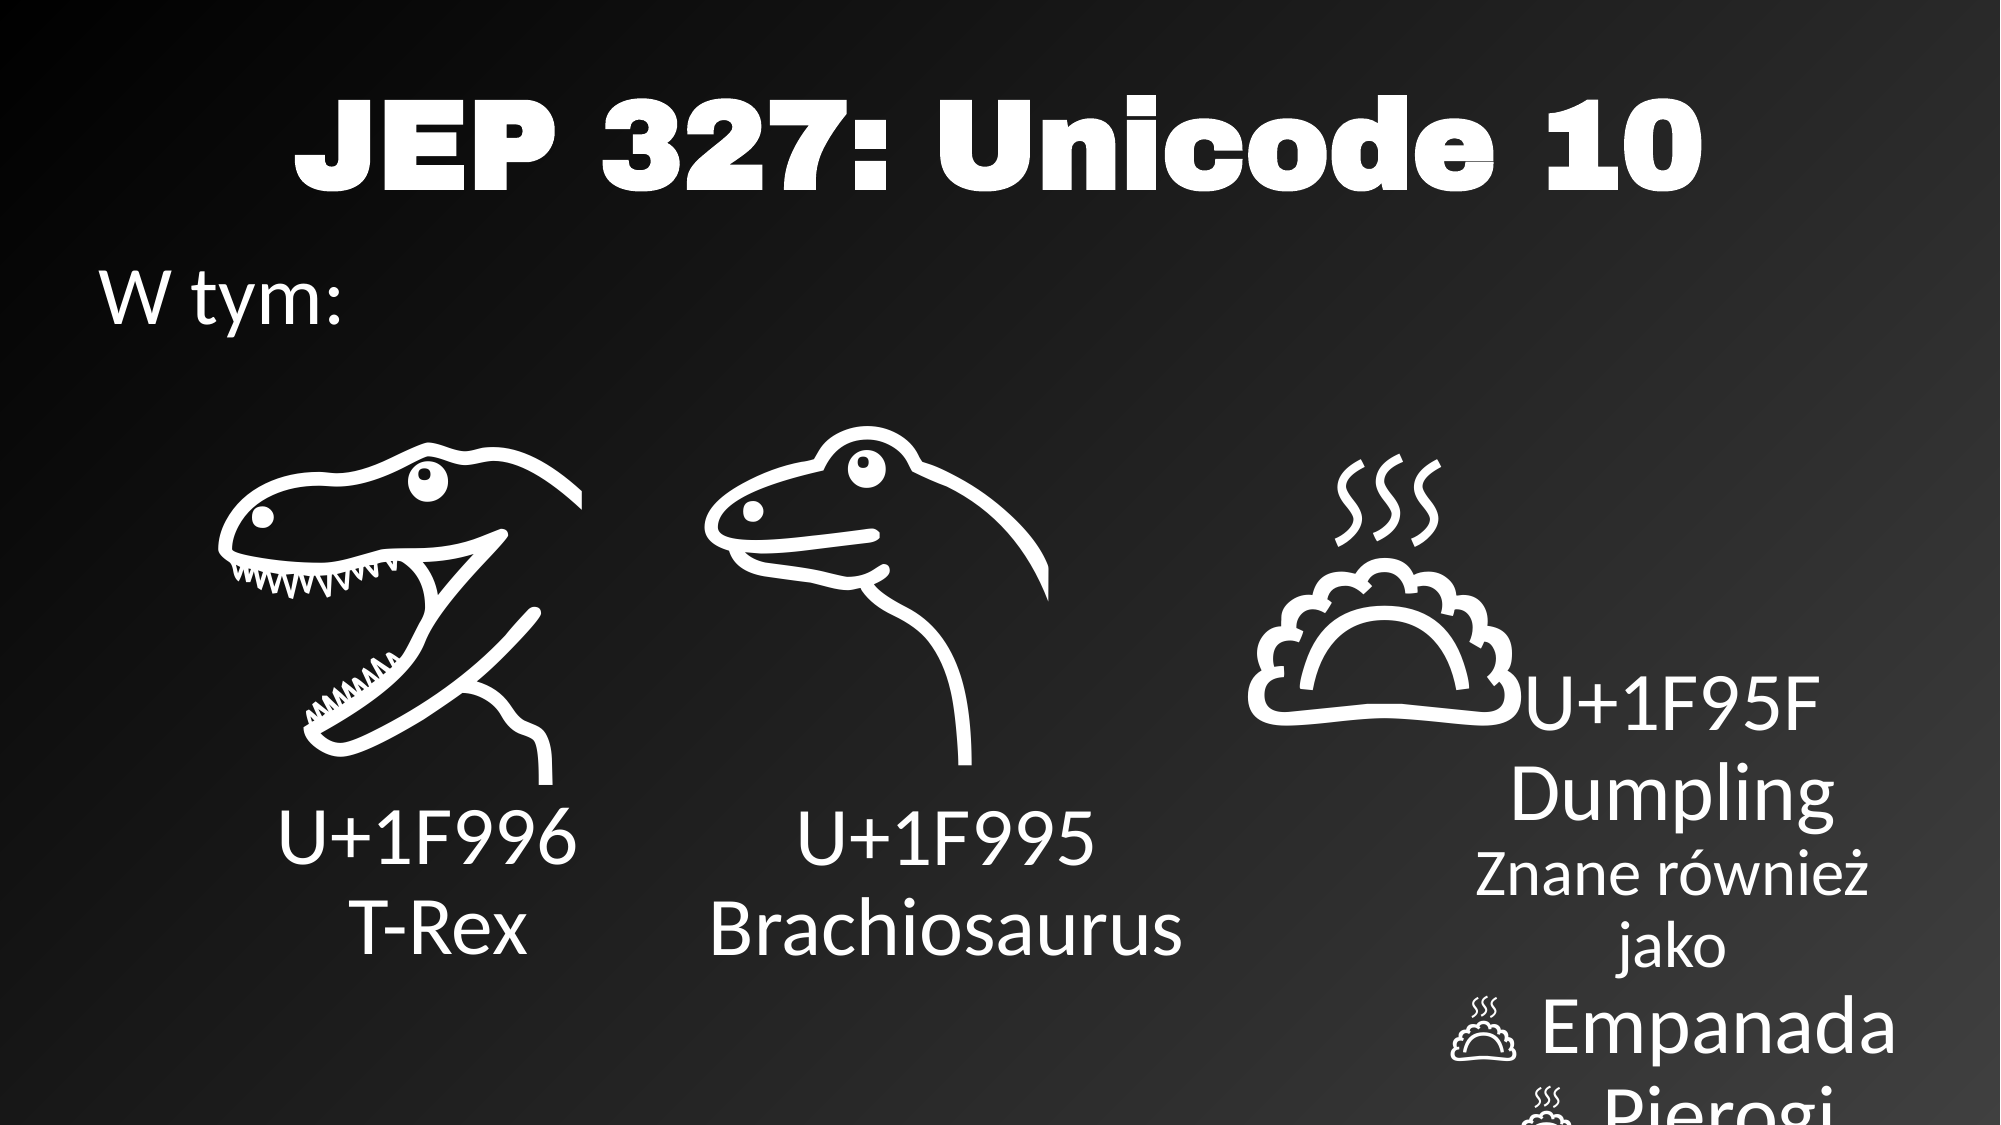

JEP 327: Unicode 10
W tym:
🦕
🥟
🦖

U+1F95F
Dumpling
Znane również jako
🥟 Empanada
🥟 Pierogi
U+1F996
T-Rex
U+1F995 Brachiosaurus